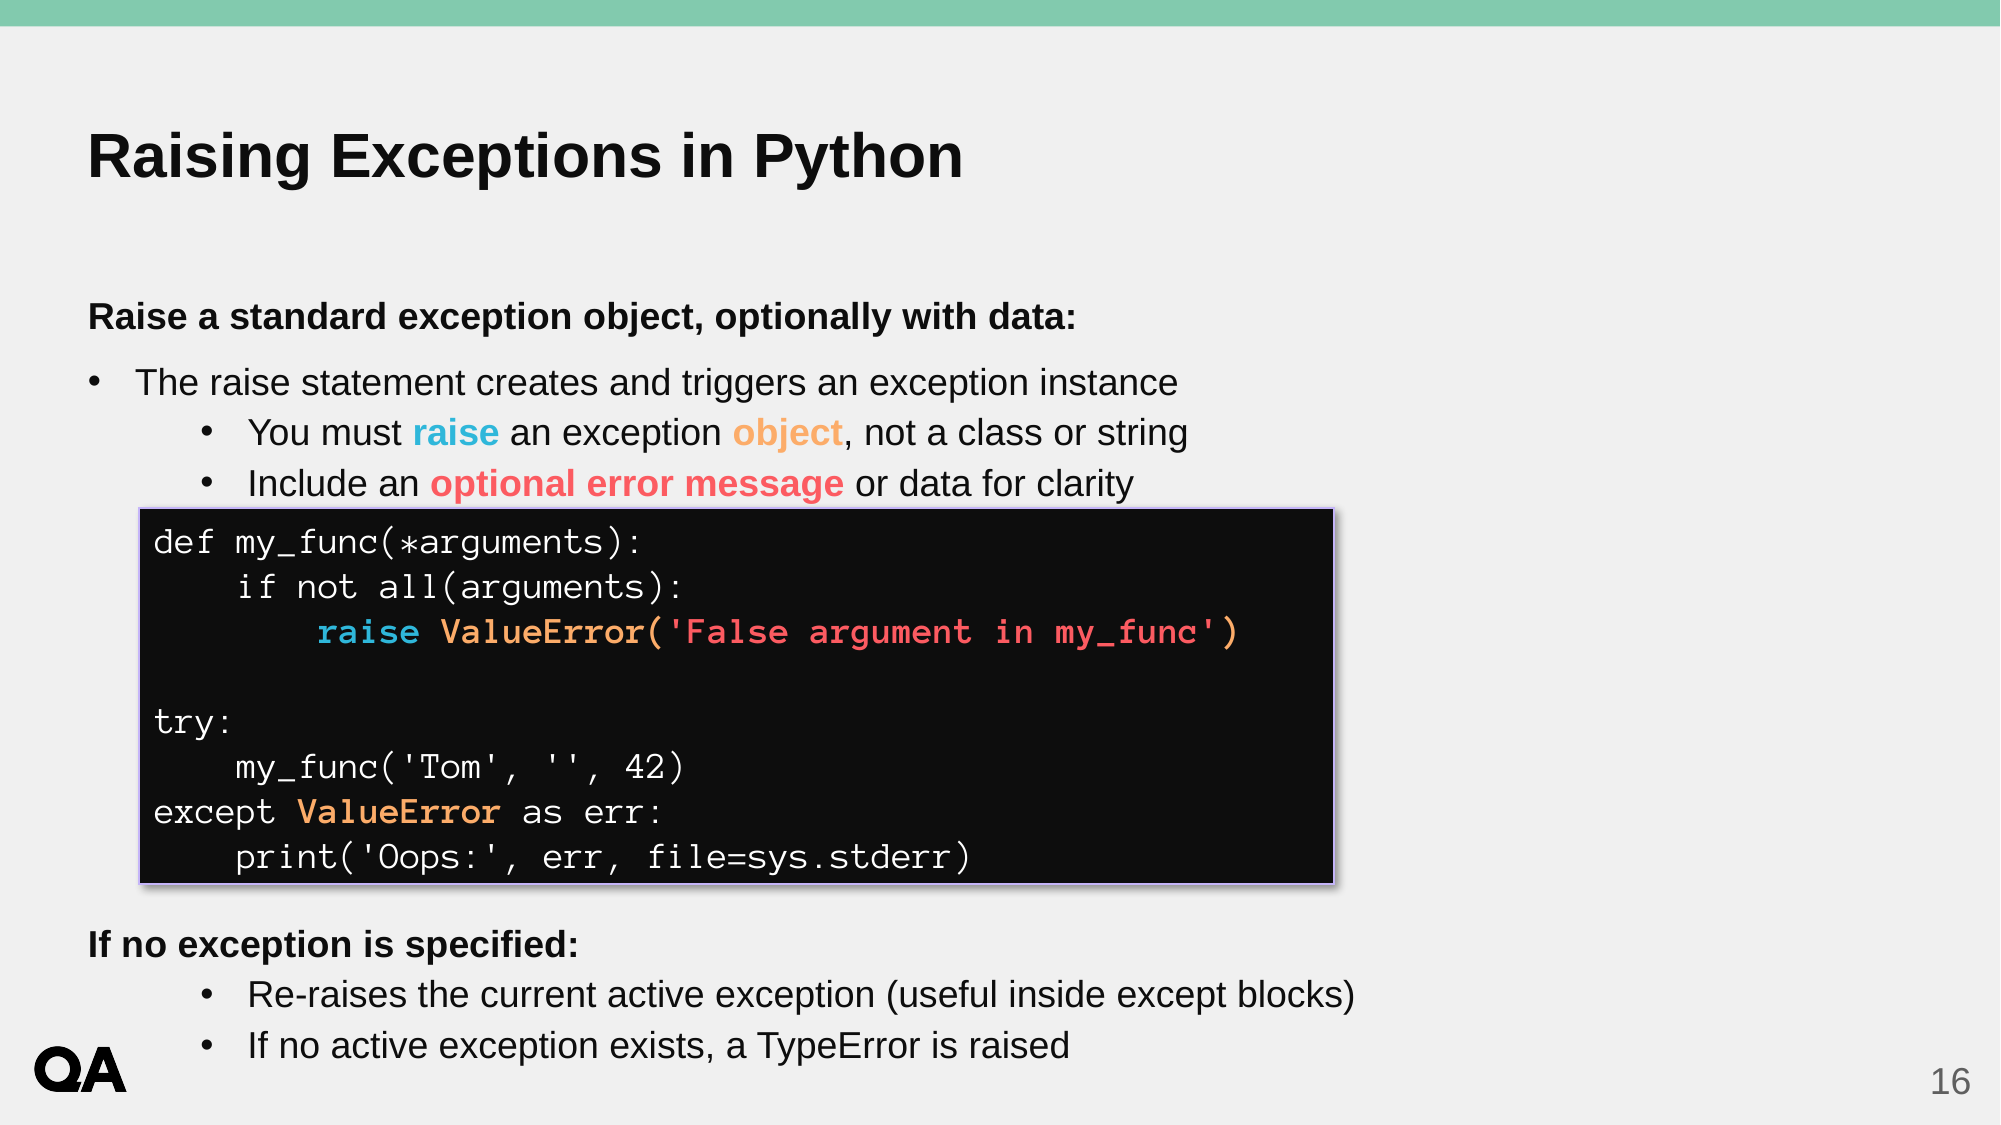

# Raising Exceptions in Python
Raise a standard exception object, optionally with data:
The raise statement creates and triggers an exception instance
You must raise an exception object, not a class or string
Include an optional error message or data for clarity

If no exception is specified:
Re-raises the current active exception (useful inside except blocks)
If no active exception exists, a TypeError is raised
def my_func(*arguments):
    if not all(arguments):
        raise ValueError('False argument in my_func')

try:
    my_func('Tom', '', 42)
except ValueError as err:
    print('Oops:', err, file=sys.stderr)
16